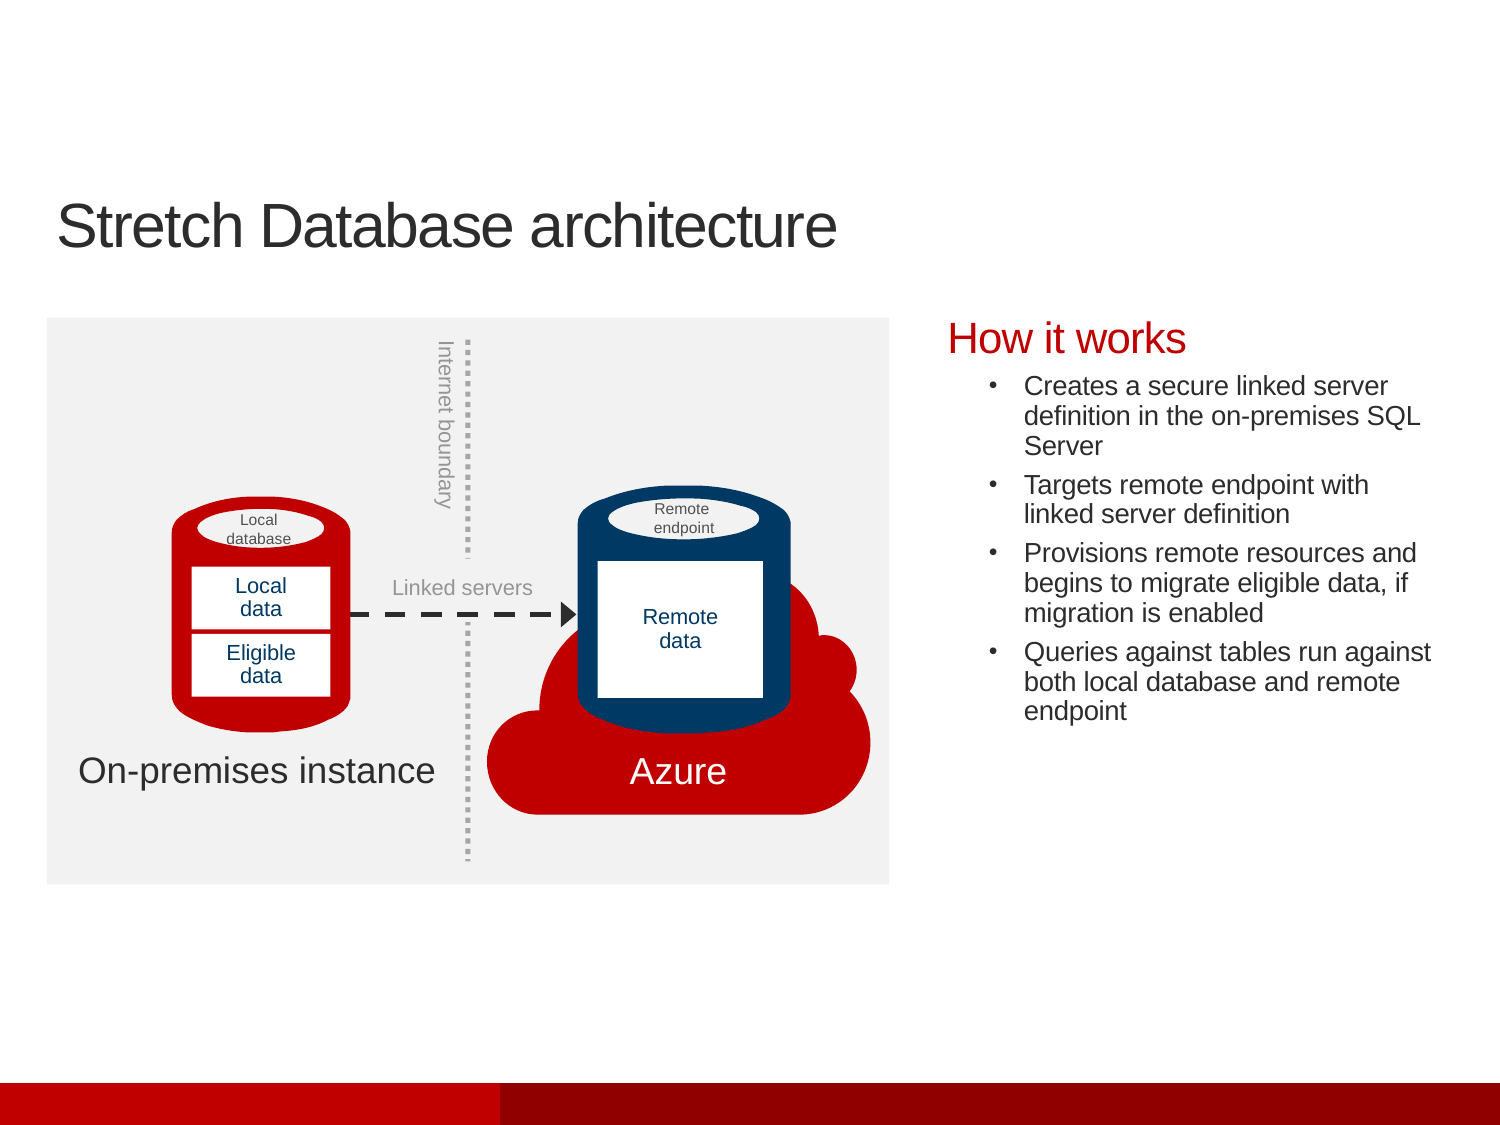

# Stretch Database architecture
How it works
Creates a secure linked server definition in the on-premises SQL Server
Targets remote endpoint with linked server definition
Provisions remote resources and begins to migrate eligible data, if migration is enabled
Queries against tables run against both local database and remote endpoint

Internet boundary
Remote
endpoint
Remote data

Local
database
Local data
Eligible data
Linked servers
On-premises instance
Azure